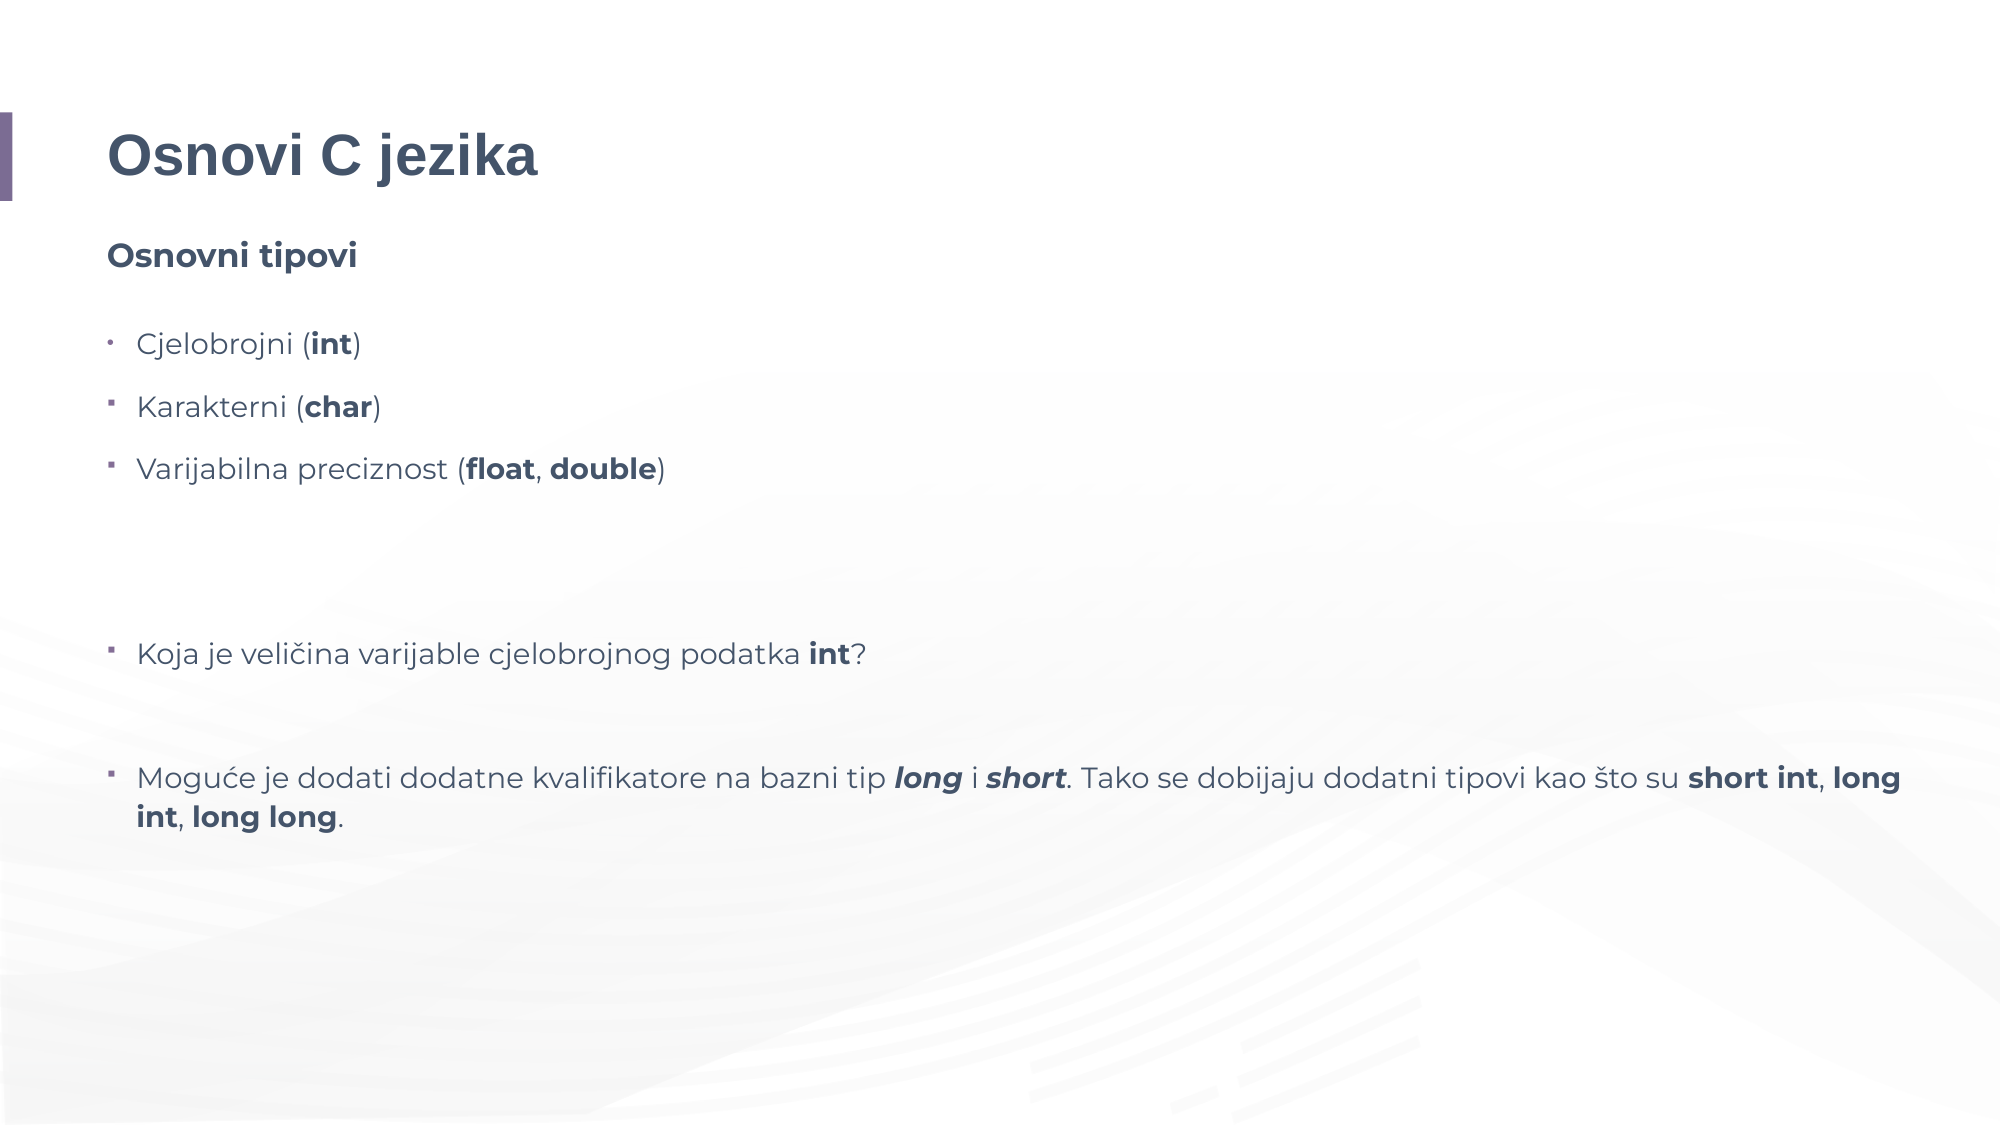

# Osnovi C jezika
Osnovni tipovi

Cjelobrojni (int)
Karakterni (char)
Varijabilna preciznost (float, double)

Koja je veličina varijable cjelobrojnog podatka int?

Moguće je dodati dodatne kvalifikatore na bazni tip long i short. Tako se dobijaju dodatni tipovi kao što su short int, long int, long long.